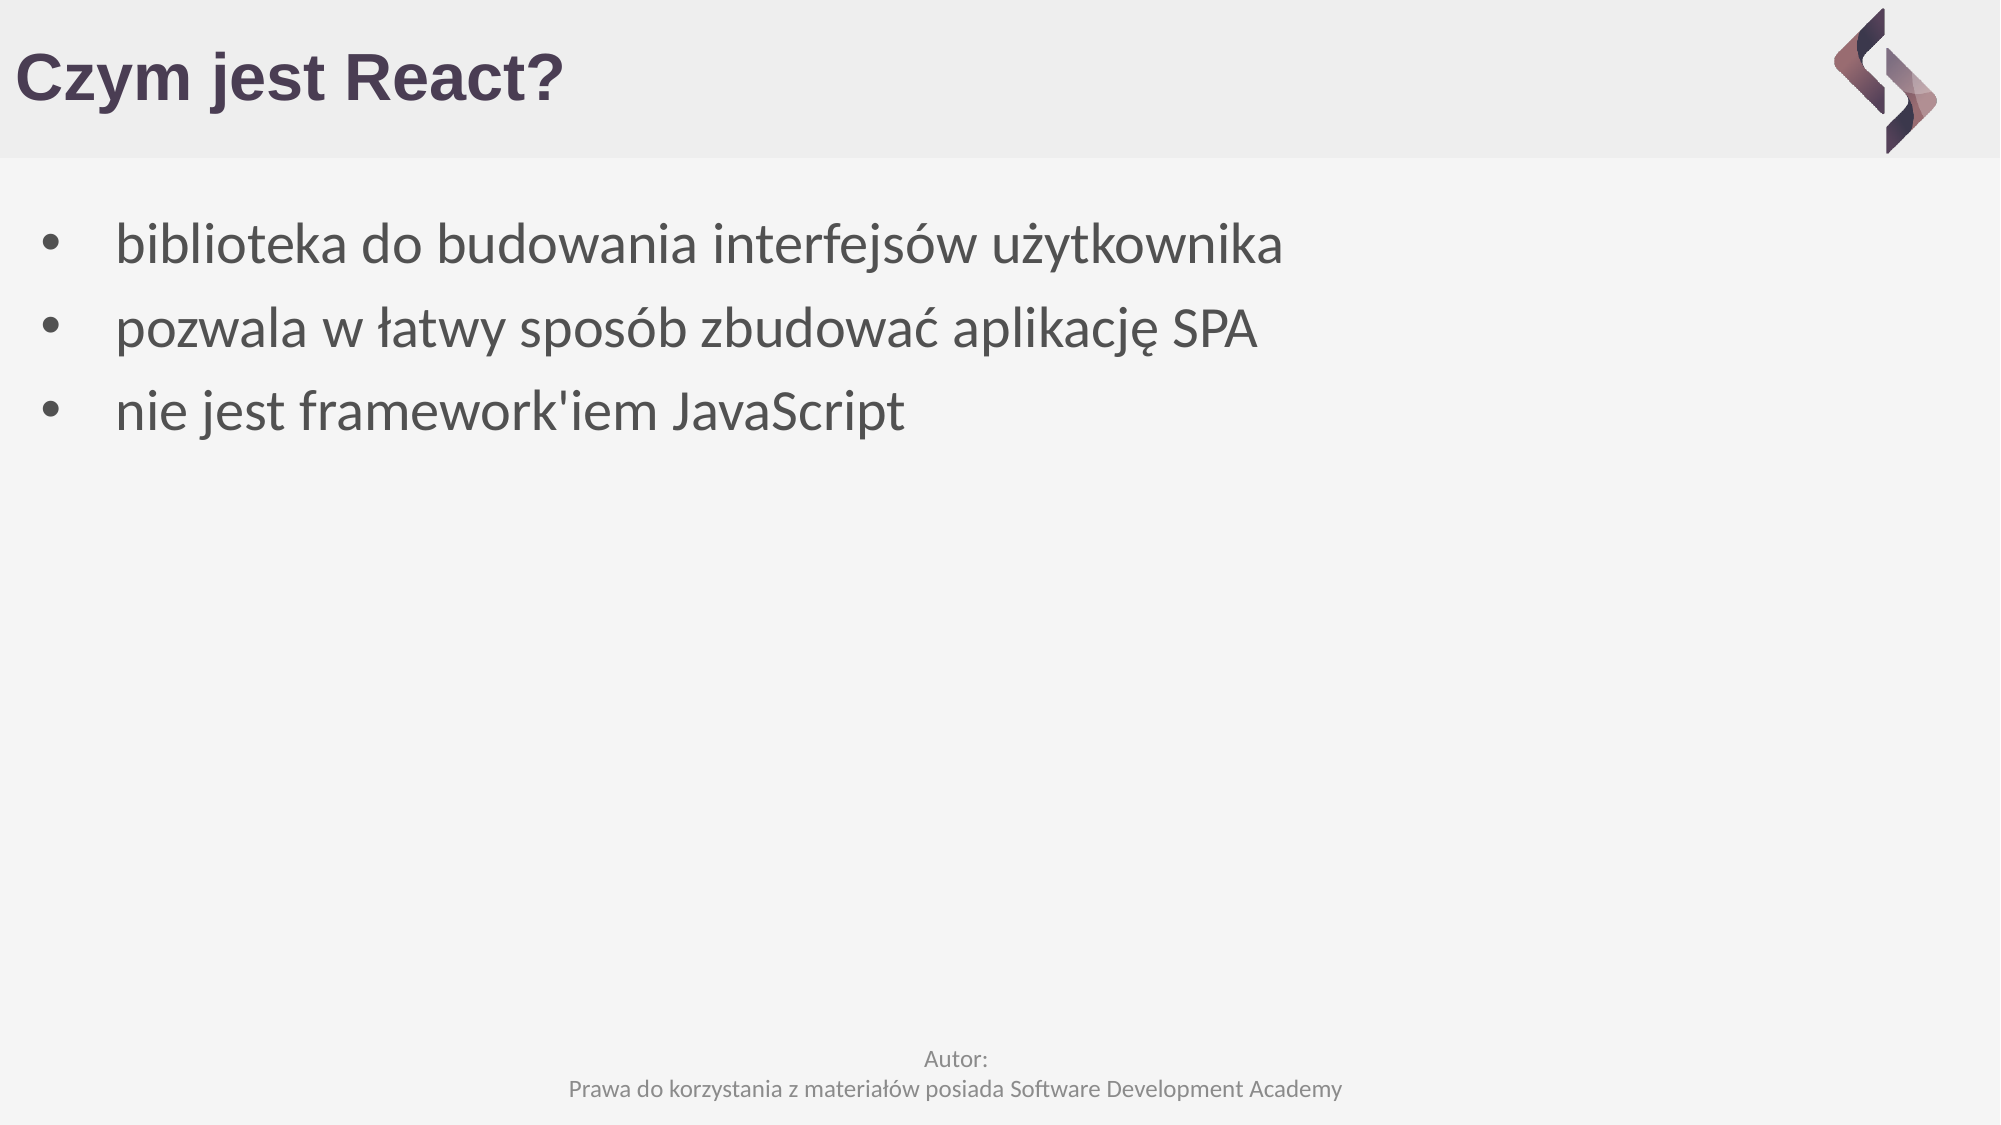

# Czym jest React?
biblioteka do budowania interfejsów użytkownika
pozwala w łatwy sposób zbudować aplikację SPA
nie jest framework'iem JavaScript
Autor:
Prawa do korzystania z materiałów posiada Software Development Academy